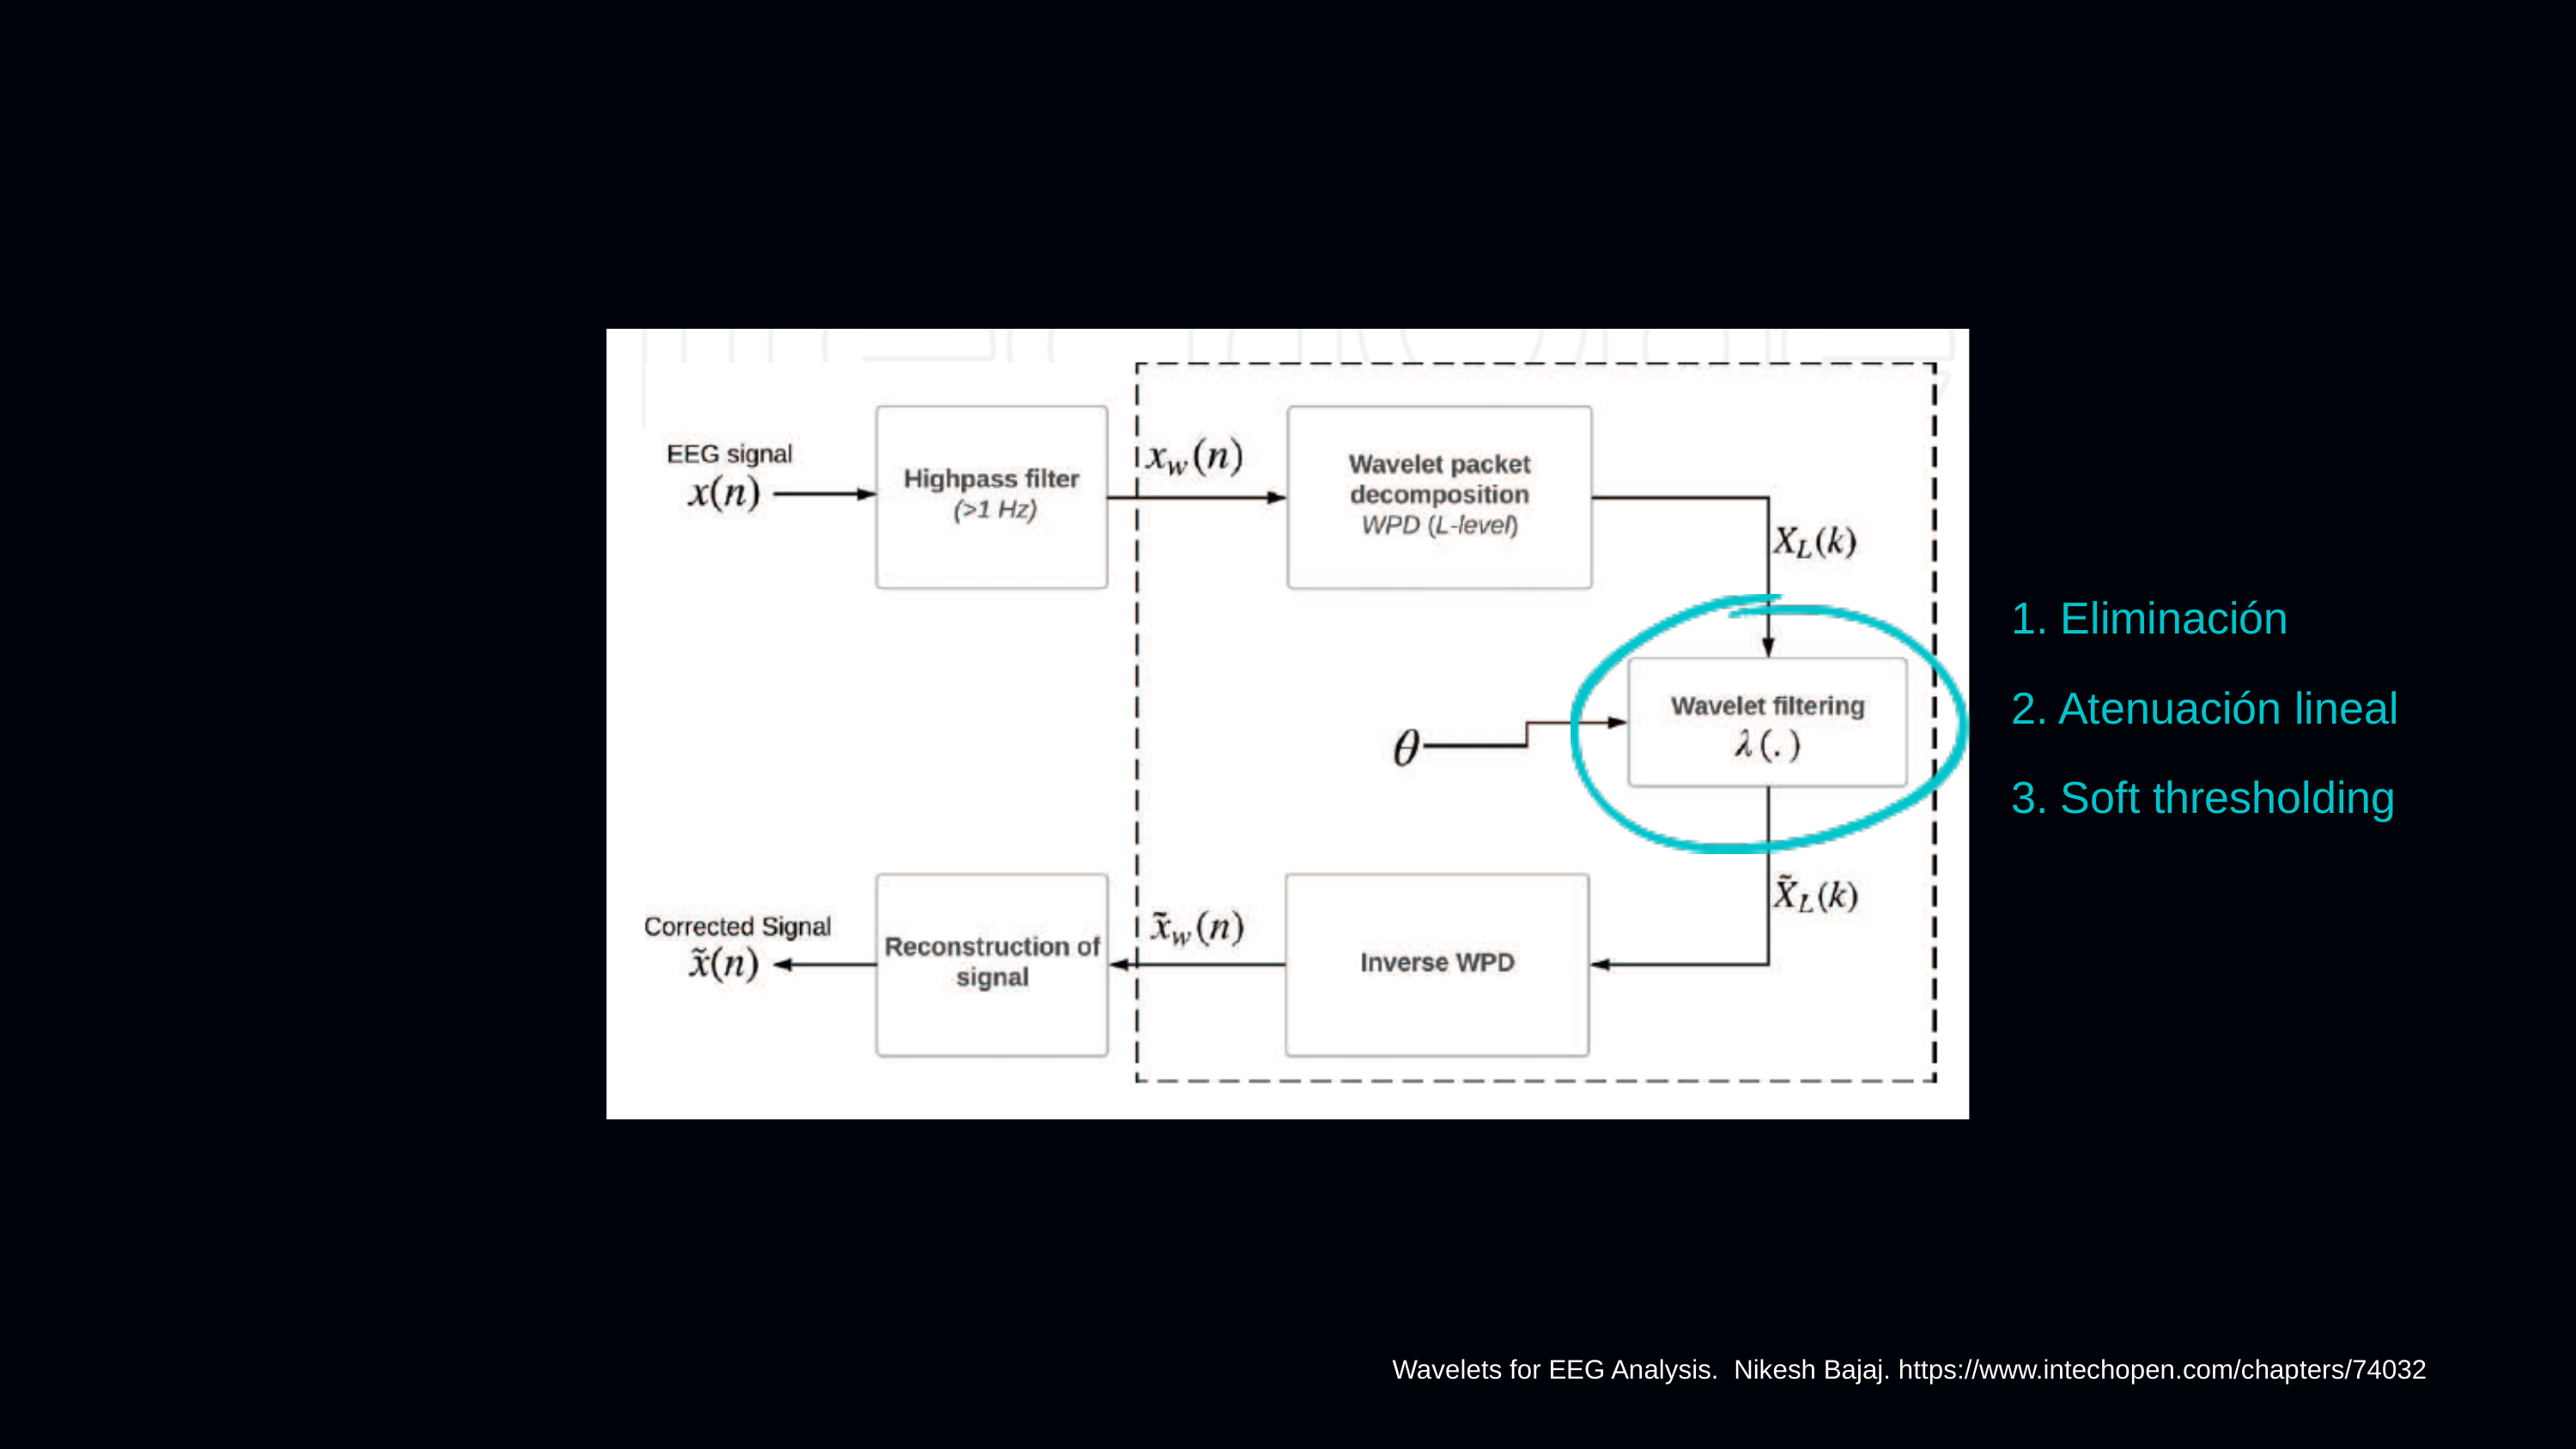

1. Eliminación

2. Atenuación lineal

3. Soft thresholding
Wavelets for EEG Analysis.  Nikesh Bajaj. https://www.intechopen.com/chapters/74032